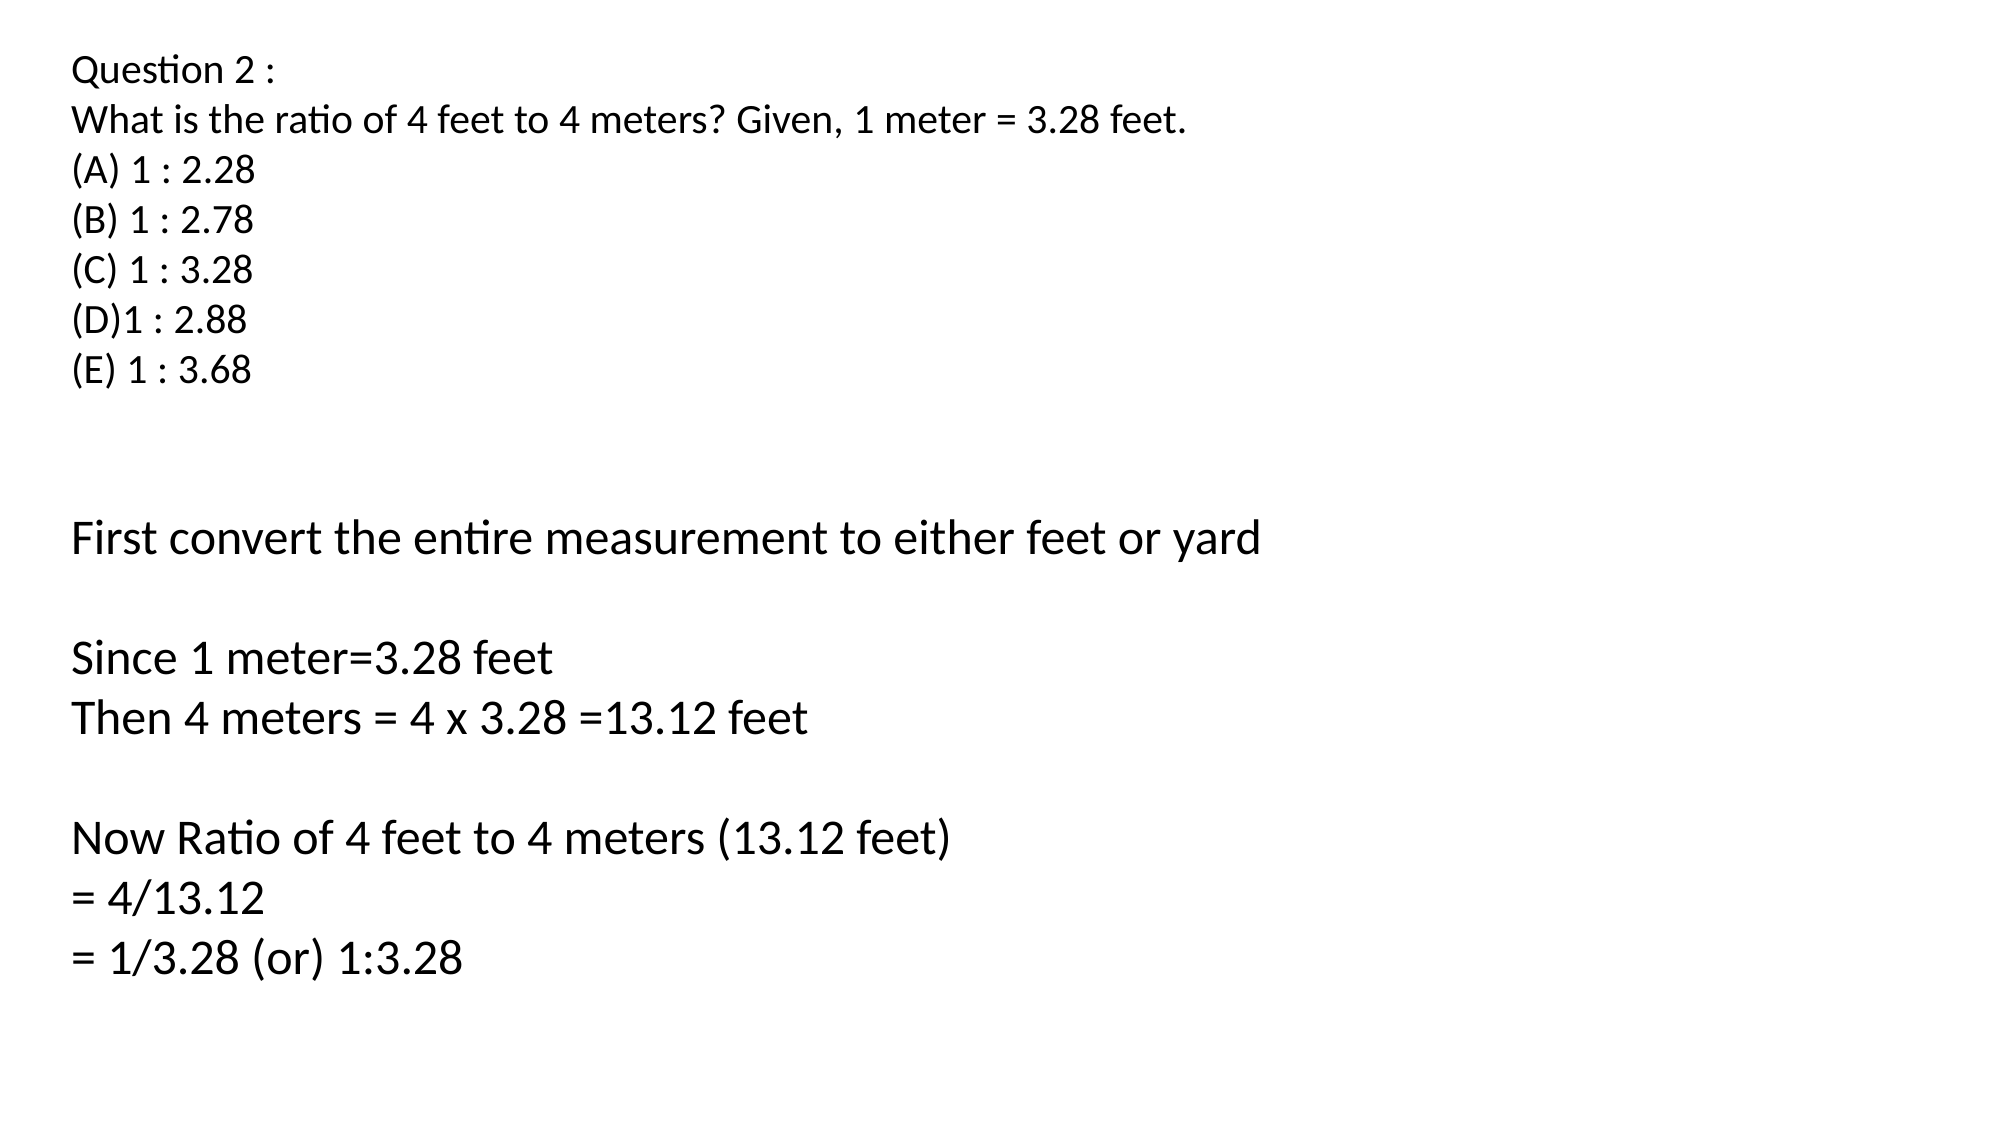

Question 2 :
What is the ratio of 4 feet to 4 meters? Given, 1 meter = 3.28 feet.
(A) 1 : 2.28
(B) 1 : 2.78
(C) 1 : 3.28
(D)1 : 2.88
(E) 1 : 3.68

First convert the entire measurement to either feet or yard

Since 1 meter=3.28 feet
Then 4 meters = 4 x 3.28 =13.12 feet

Now Ratio of 4 feet to 4 meters (13.12 feet)
= 4/13.12
= 1/3.28 (or) 1:3.28